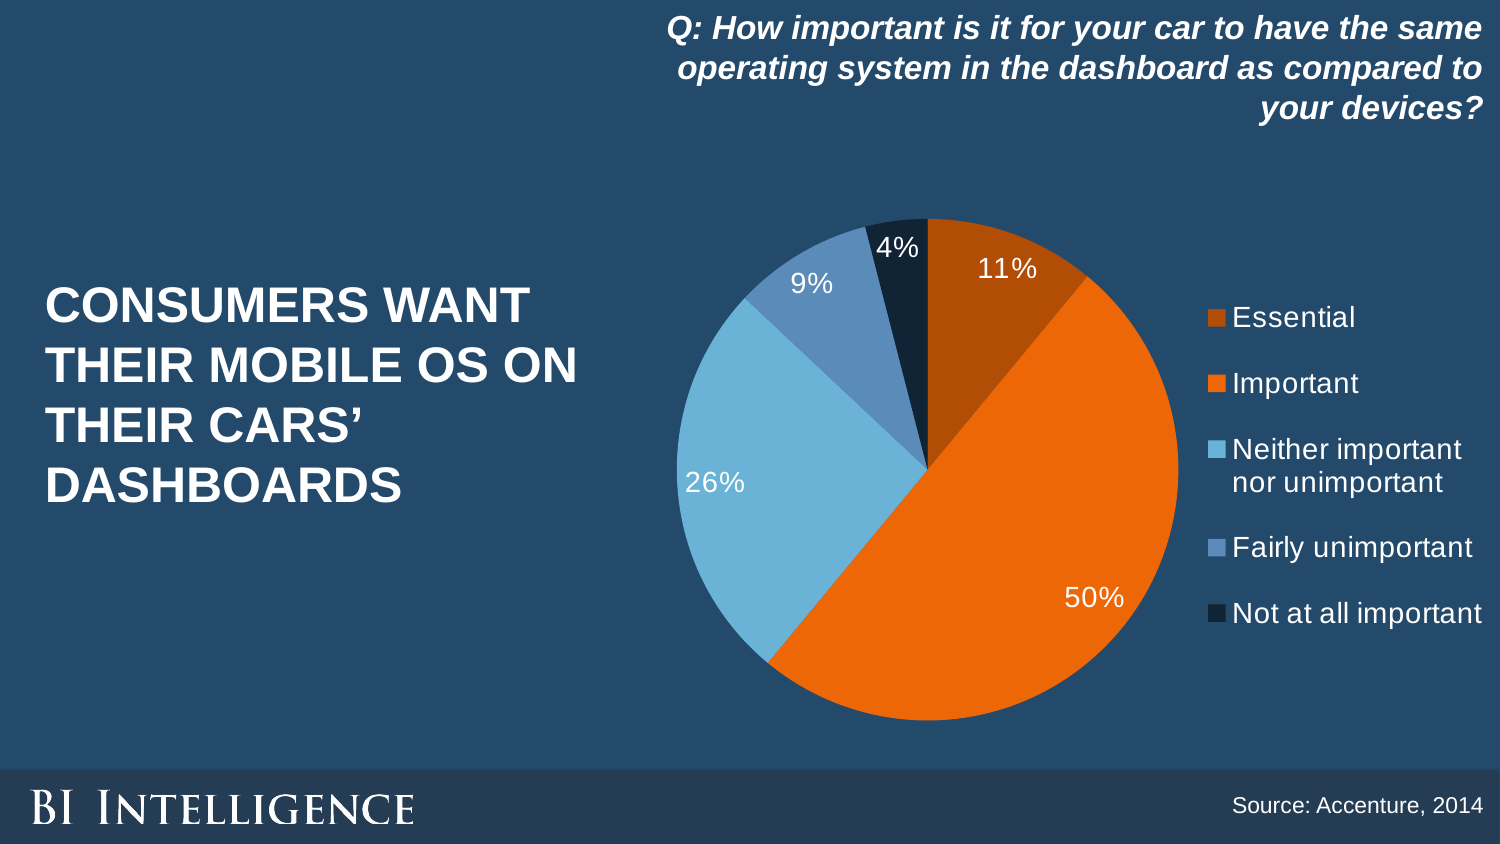

Q: How important is it for your car to have the same operating system in the dashboard as compared to your devices?
Consumers Want Their Mobile OS On Their Cars’ dashboardS

### Chart

| Category |  |
|---|---|
| Essential | 0.11 |
| Important | 0.5 |
| Neither important nor unimportant | 0.26 |
| Fairly unimportant | 0.09 |
| Not at all important | 0.04 |
Source: Accenture, 2014